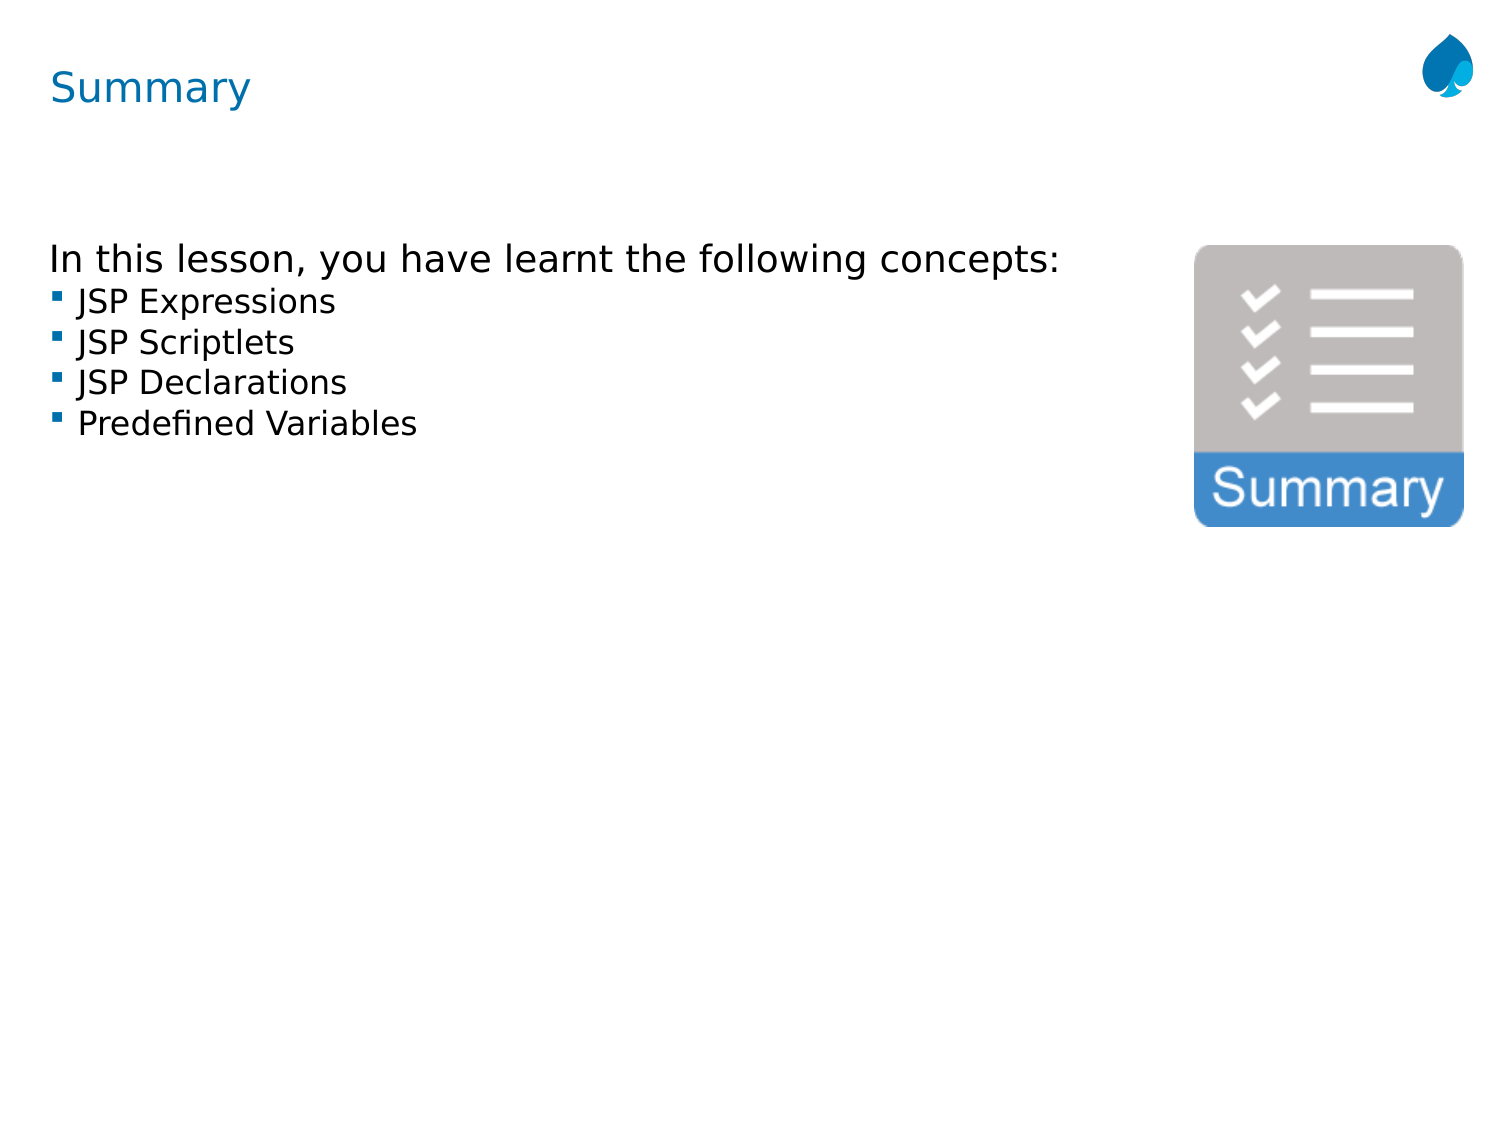

# Summary
In this lesson, you have learnt the following concepts:
JSP Expressions
JSP Scriptlets
JSP Declarations
Predefined Variables